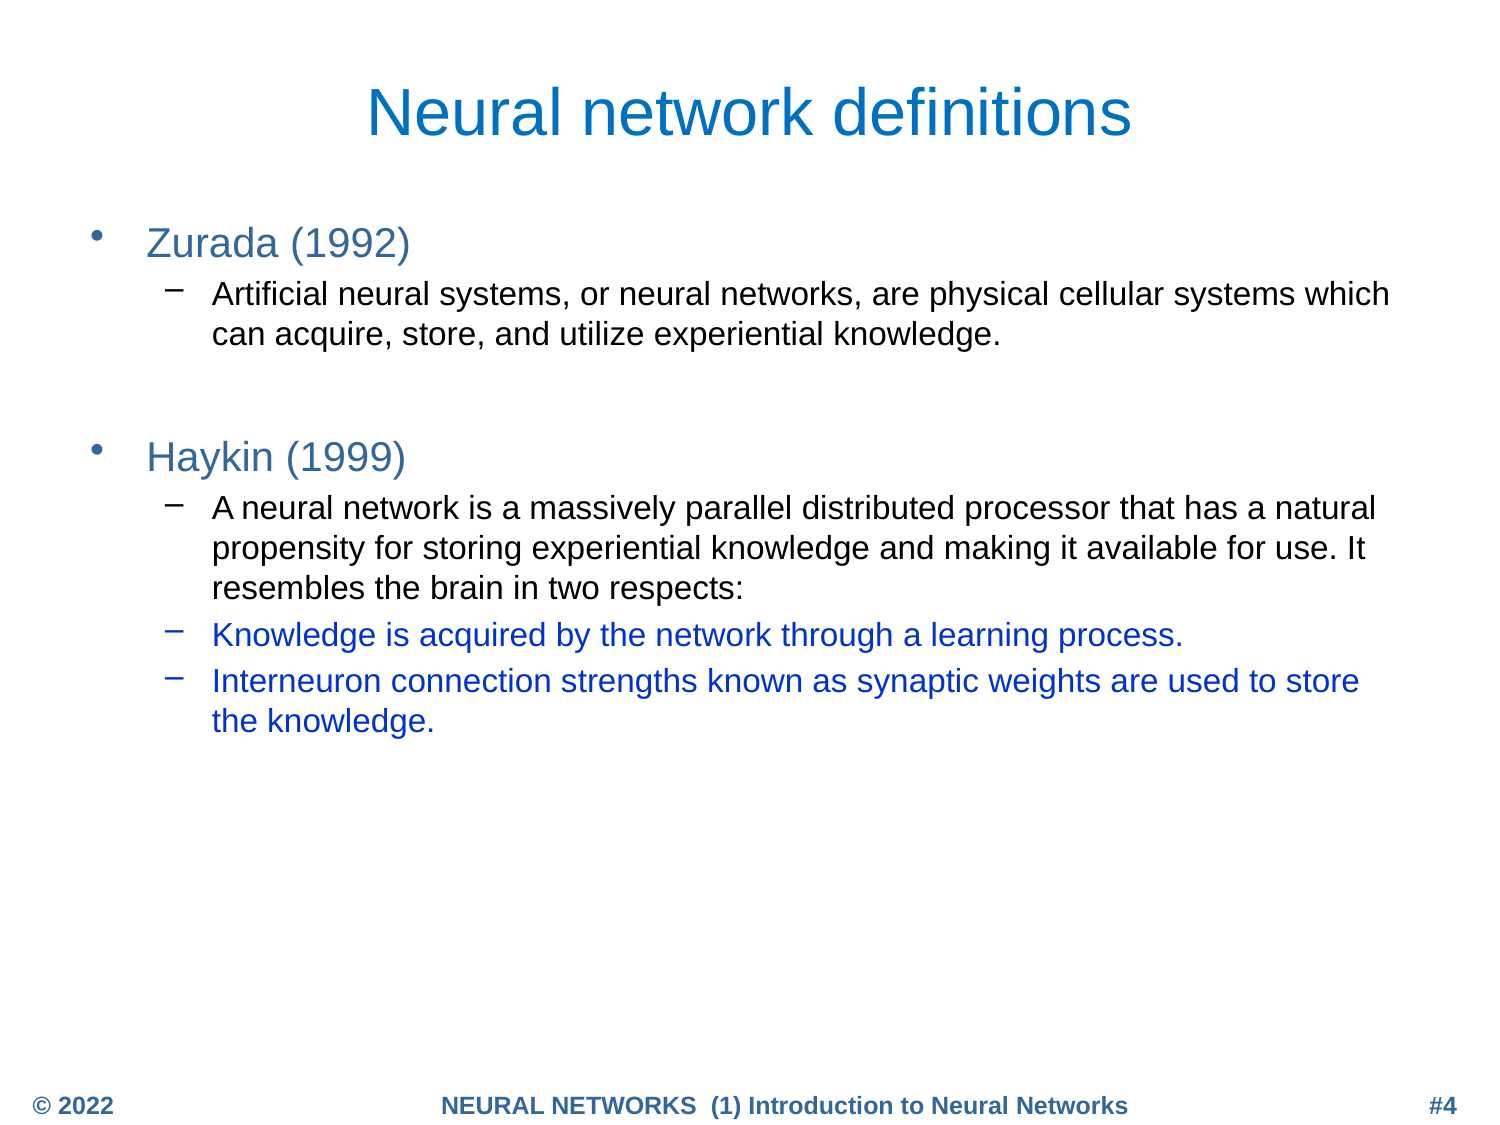

# Neural network definitions
Zurada (1992)
Artificial neural systems, or neural networks, are physical cellular systems which can acquire, store, and utilize experiential knowledge.

Haykin (1999)
A neural network is a massively parallel distributed processor that has a natural propensity for storing experiential knowledge and making it available for use. It resembles the brain in two respects:
Knowledge is acquired by the network through a learning process.
Interneuron connection strengths known as synaptic weights are used to store the knowledge.

© 2022
NEURAL NETWORKS  (1) Introduction to Neural Networks
#4